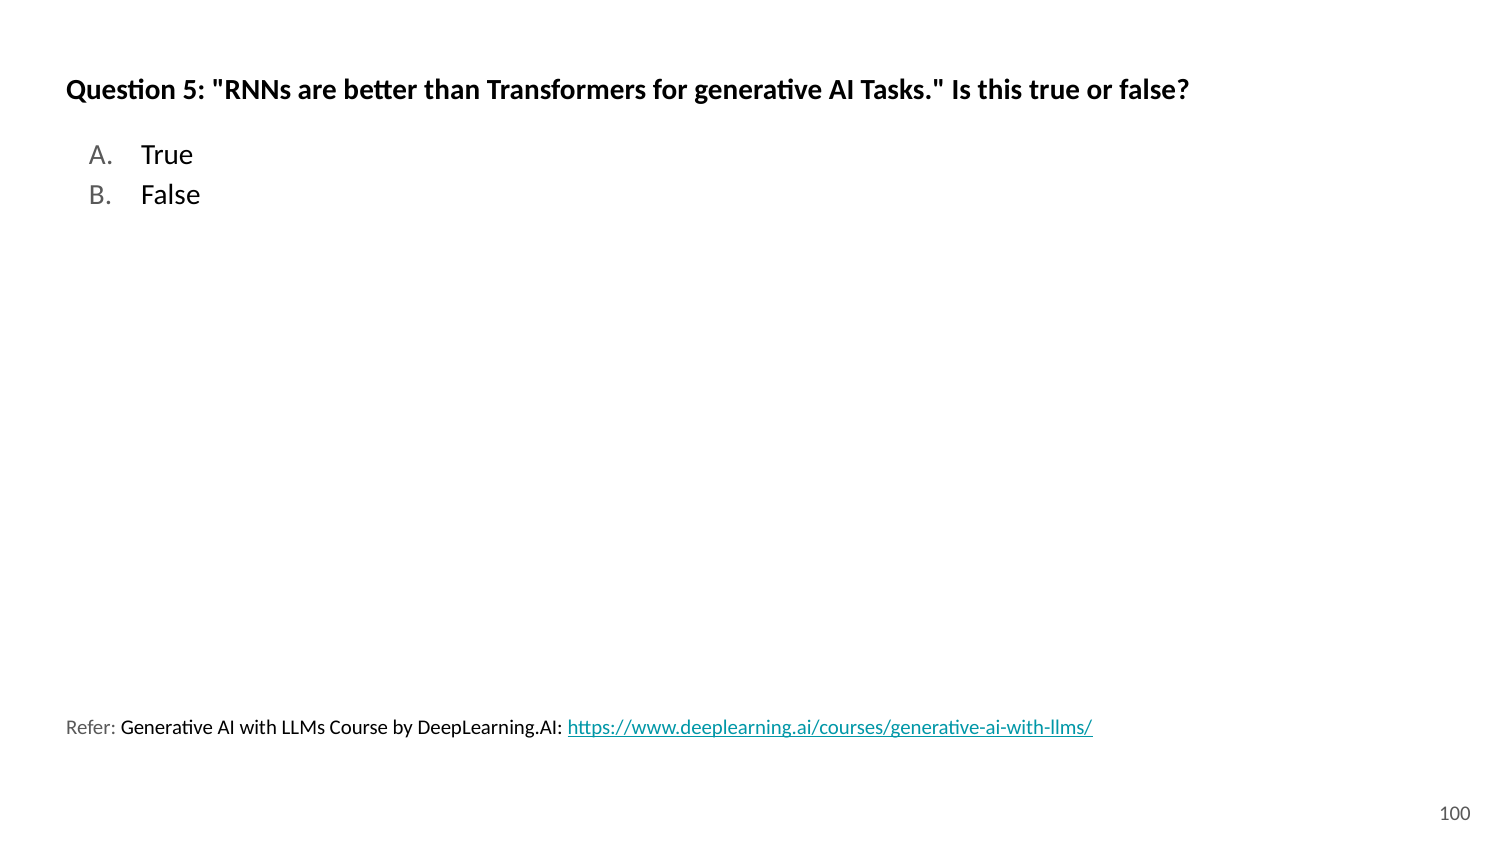

Question 5: "RNNs are better than Transformers for generative AI Tasks." Is this true or false?
True
False

Refer: Generative AI with LLMs Course by DeepLearning.AI: https://www.deeplearning.ai/courses/generative-ai-with-llms/

100